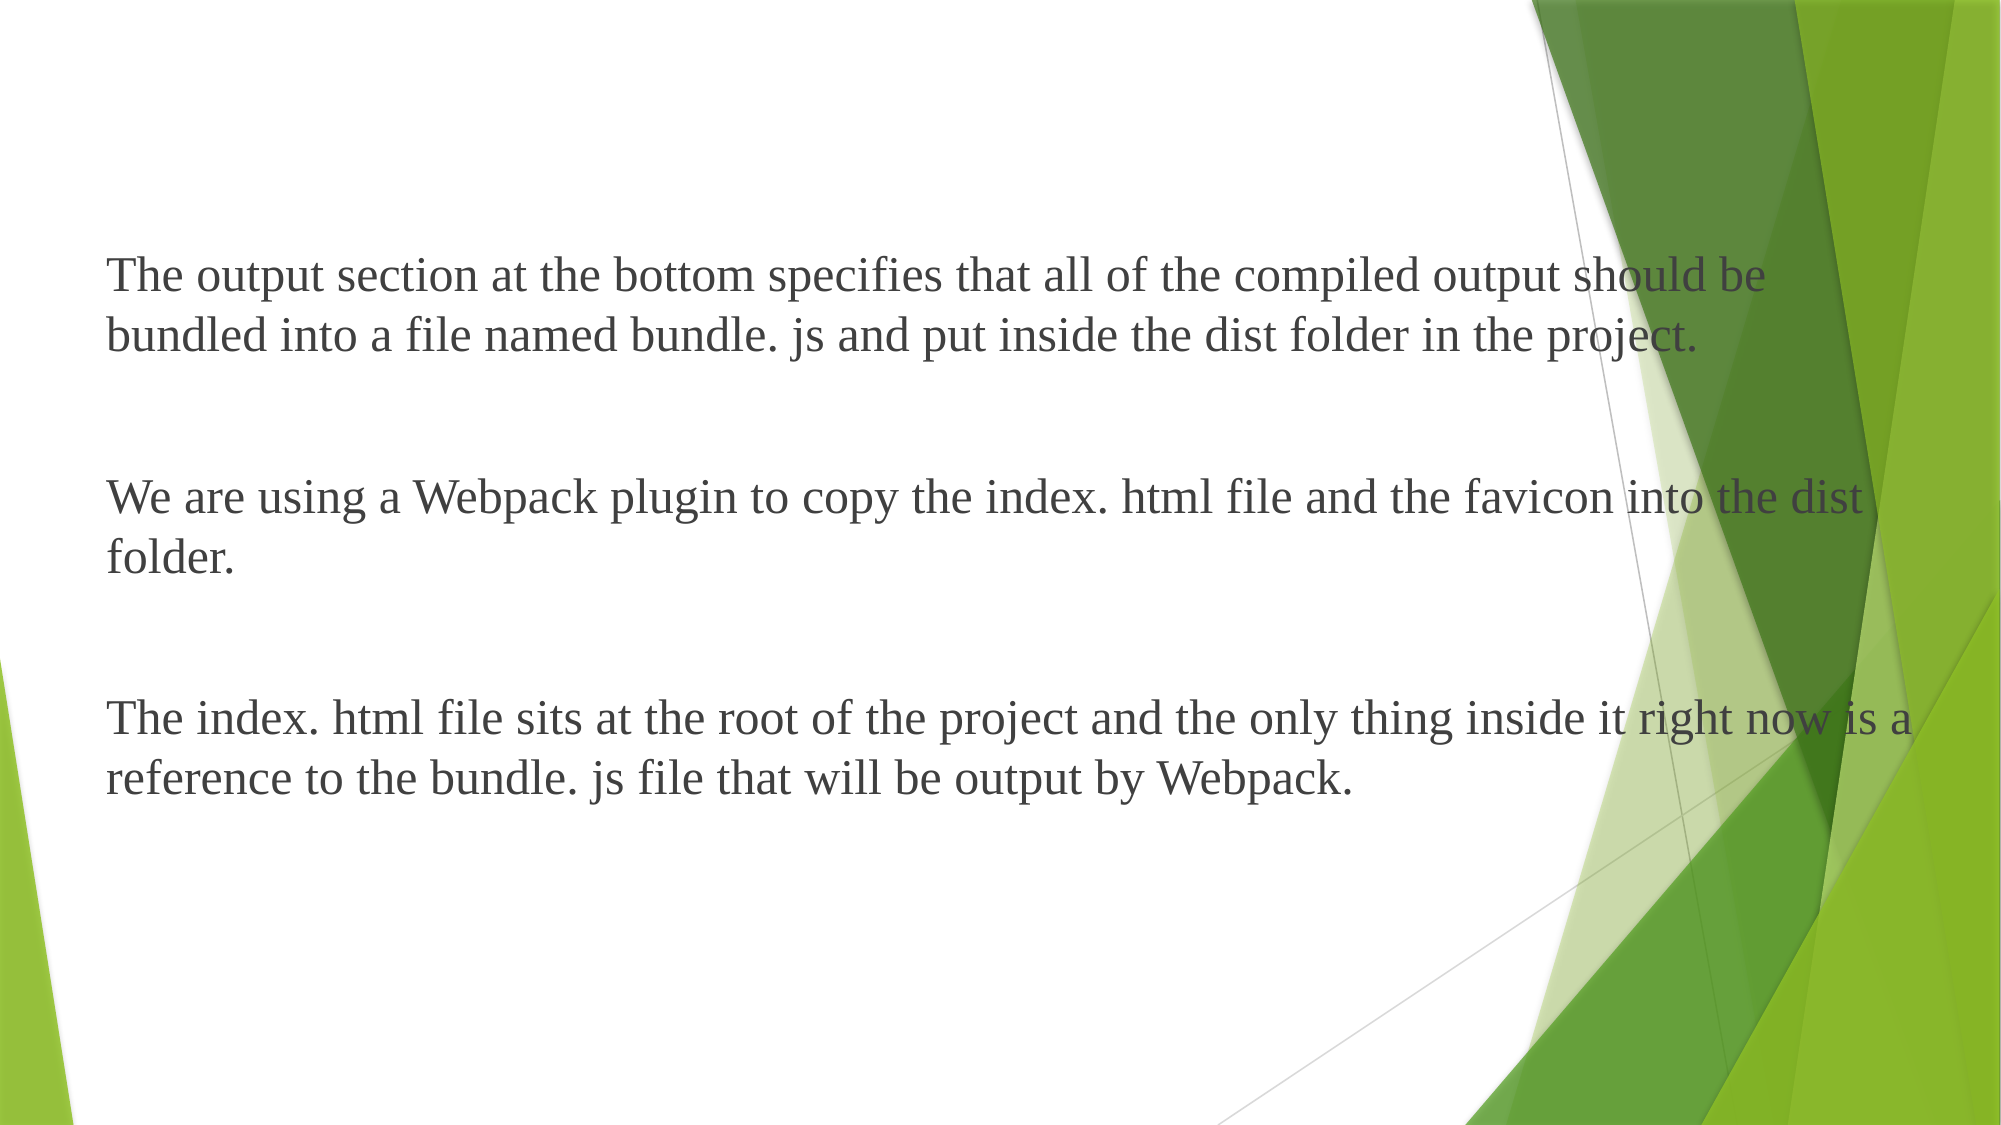

The output section at the bottom specifies that all of the compiled output should be bundled into a file named bundle. js and put inside the dist folder in the project.

We are using a Webpack plugin to copy the index. html file and the favicon into the dist folder.

The index. html file sits at the root of the project and the only thing inside it right now is a reference to the bundle. js file that will be output by Webpack.